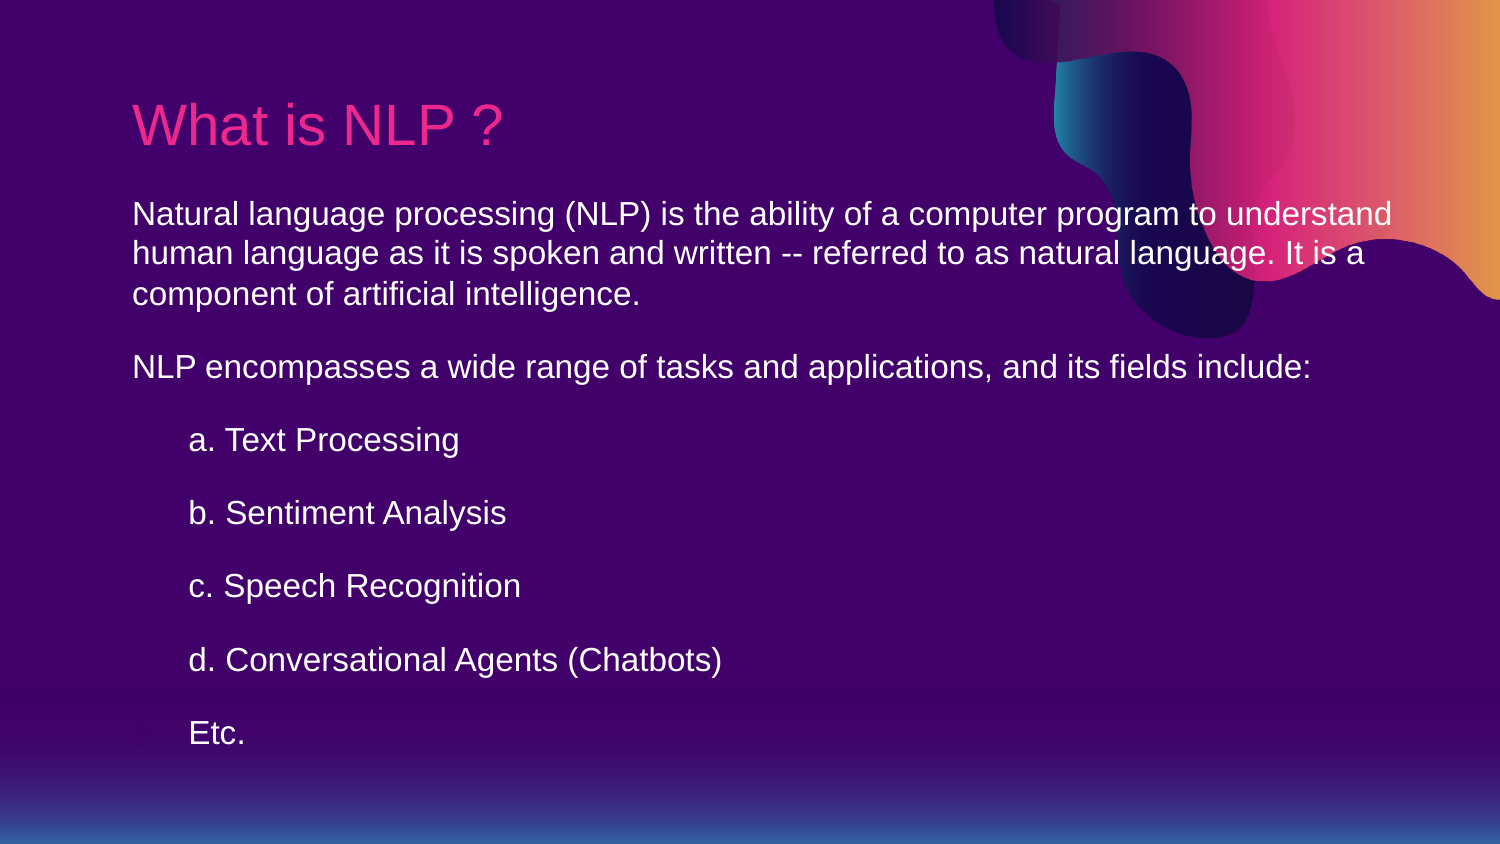

# What is NLP ?
Natural language processing (NLP) is the ability of a computer program to understand human language as it is spoken and written -- referred to as natural language. It is a component of artificial intelligence.
NLP encompasses a wide range of tasks and applications, and its fields include:
a. Text Processing
b. Sentiment Analysis
c. Speech Recognition
d. Conversational Agents (Chatbots)
Etc.